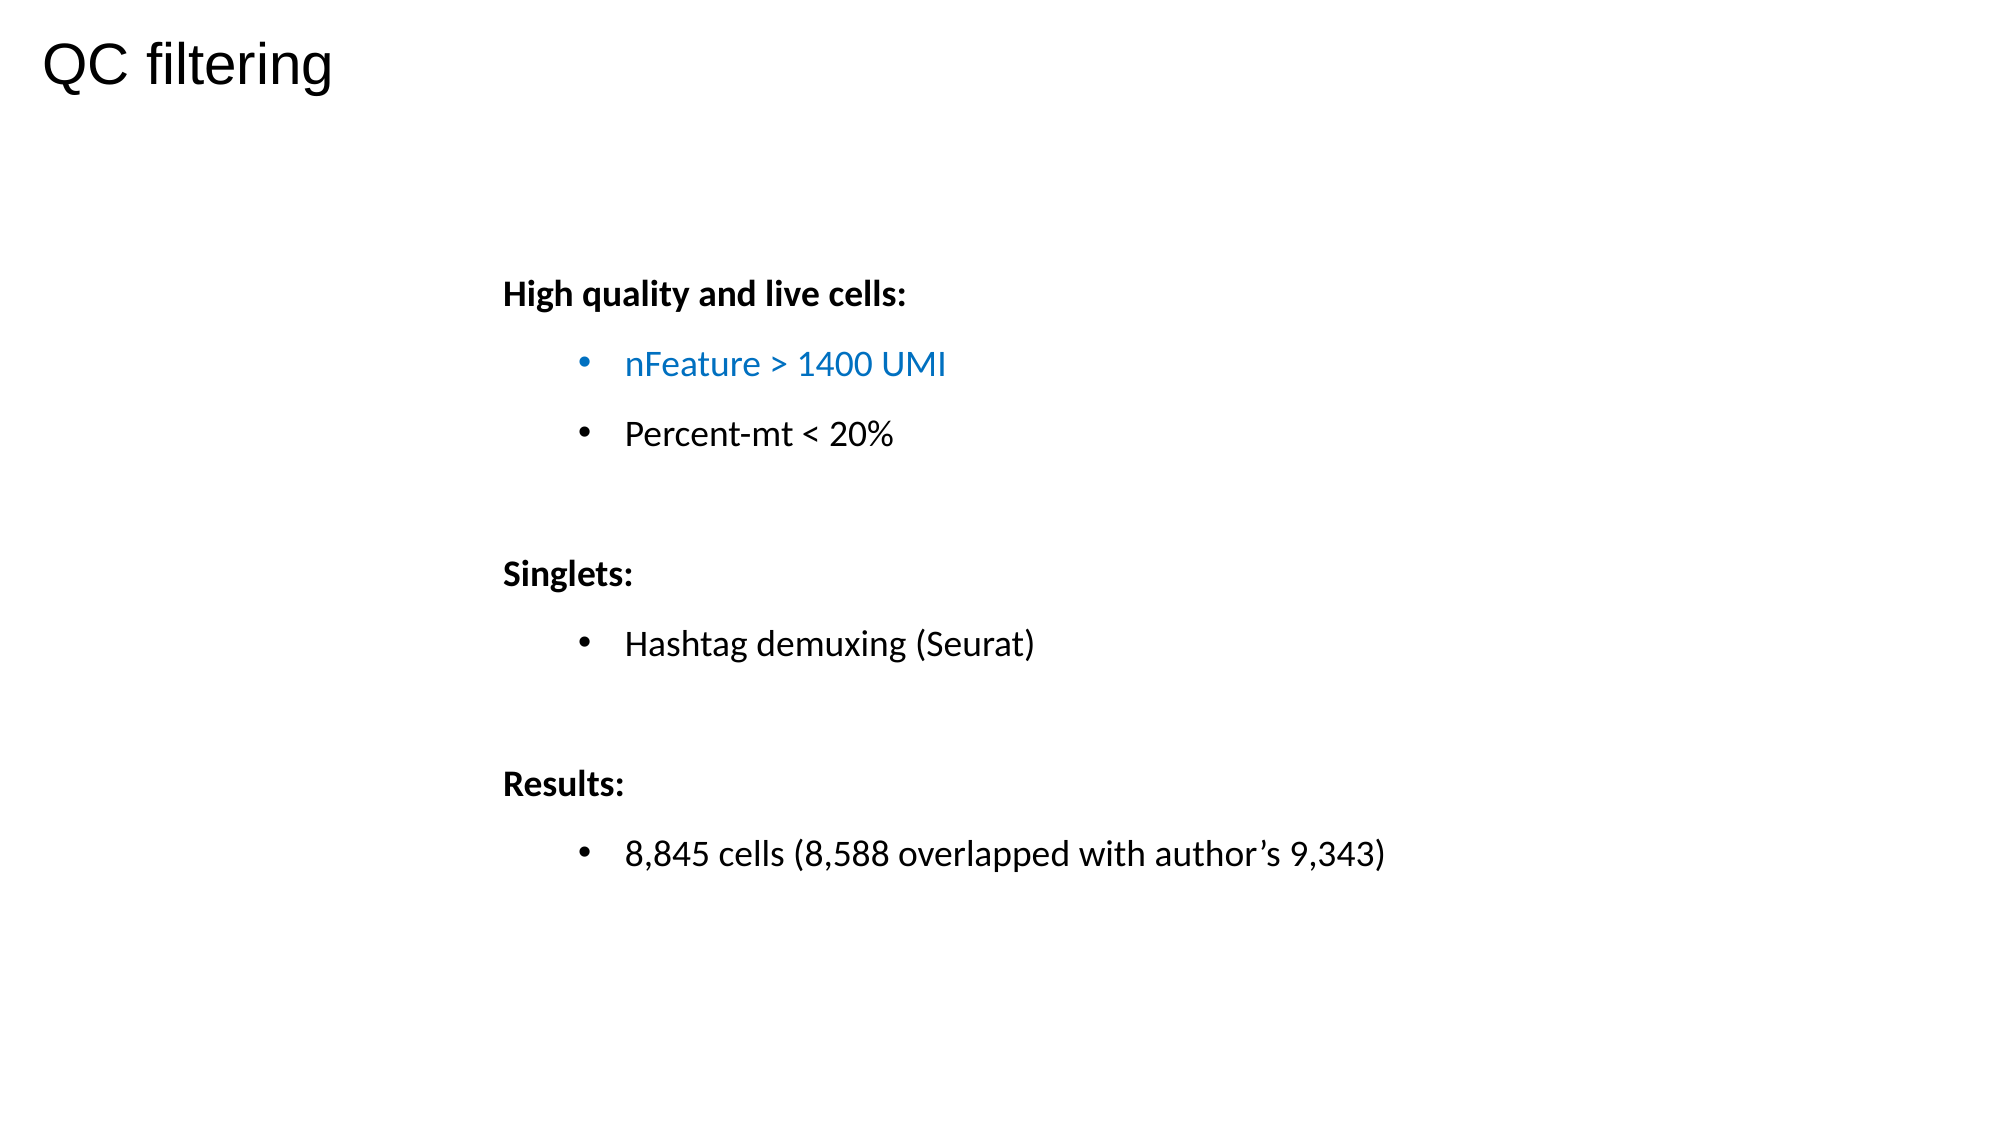

QC filtering
High quality and live cells:
nFeature > 1400 UMI
Percent-mt < 20%

Singlets:
Hashtag demuxing (Seurat)

Results:
8,845 cells (8,588 overlapped with author’s 9,343)